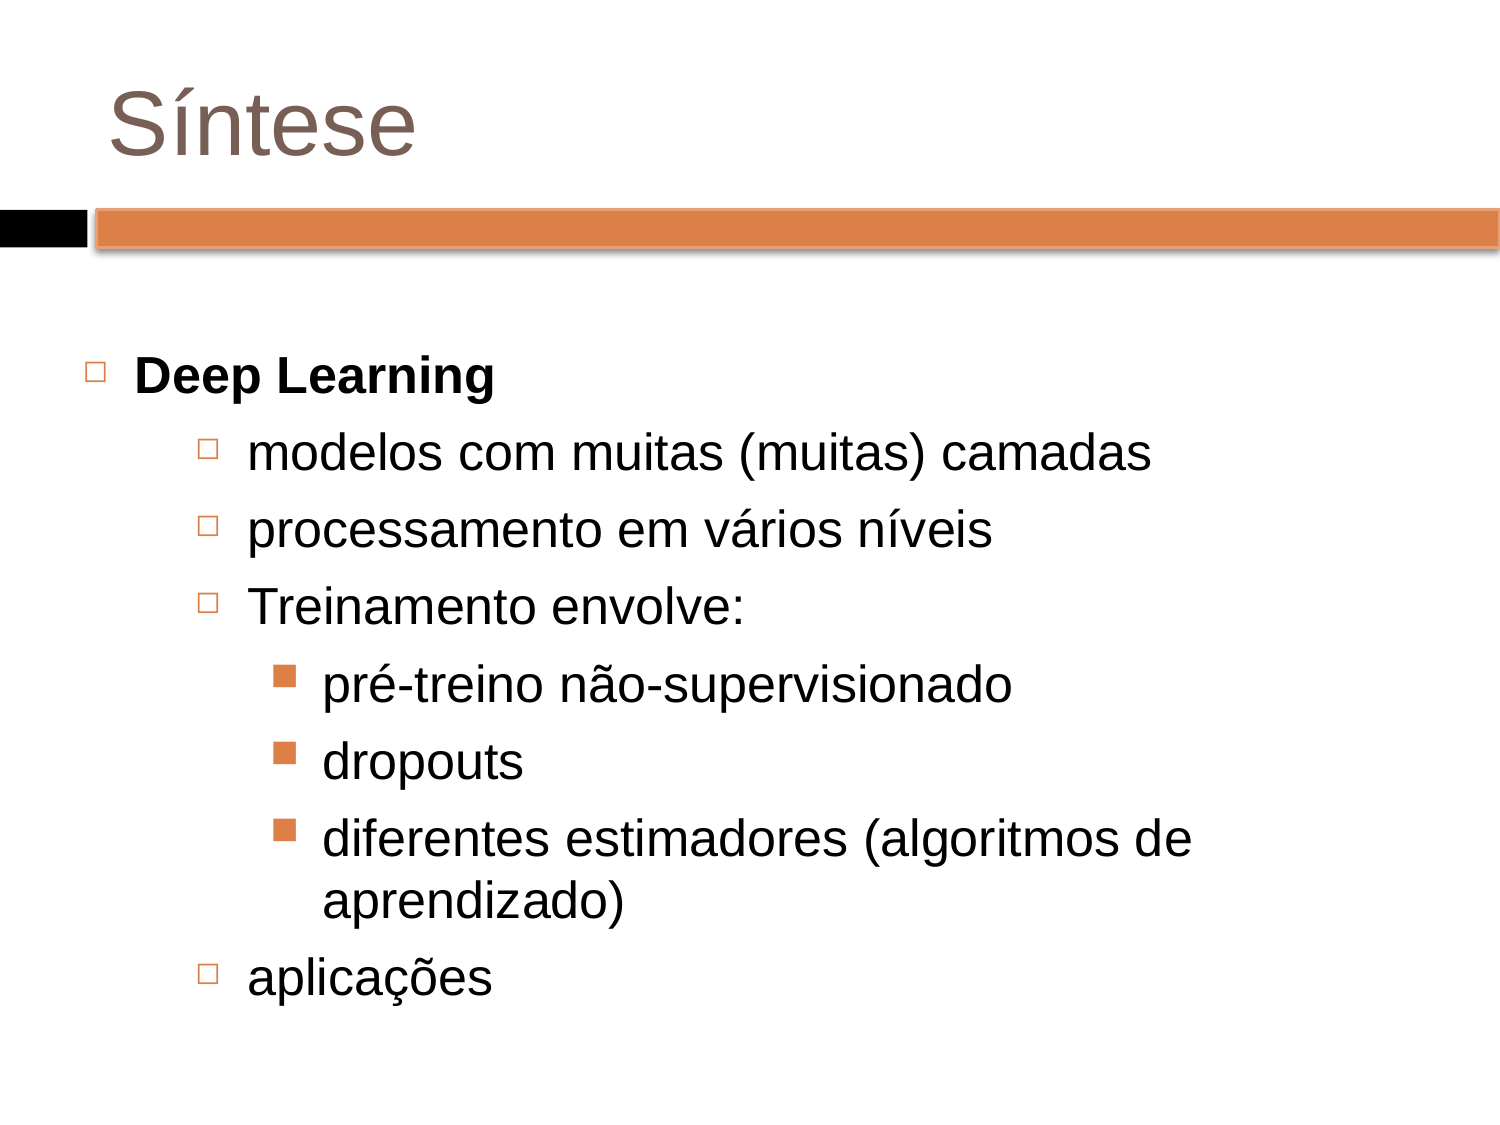

# Síntese

Deep Learning
modelos com muitas (muitas) camadas
processamento em vários níveis
Treinamento envolve:
pré-treino não-supervisionado
dropouts
diferentes estimadores (algoritmos de aprendizado)
aplicações
74